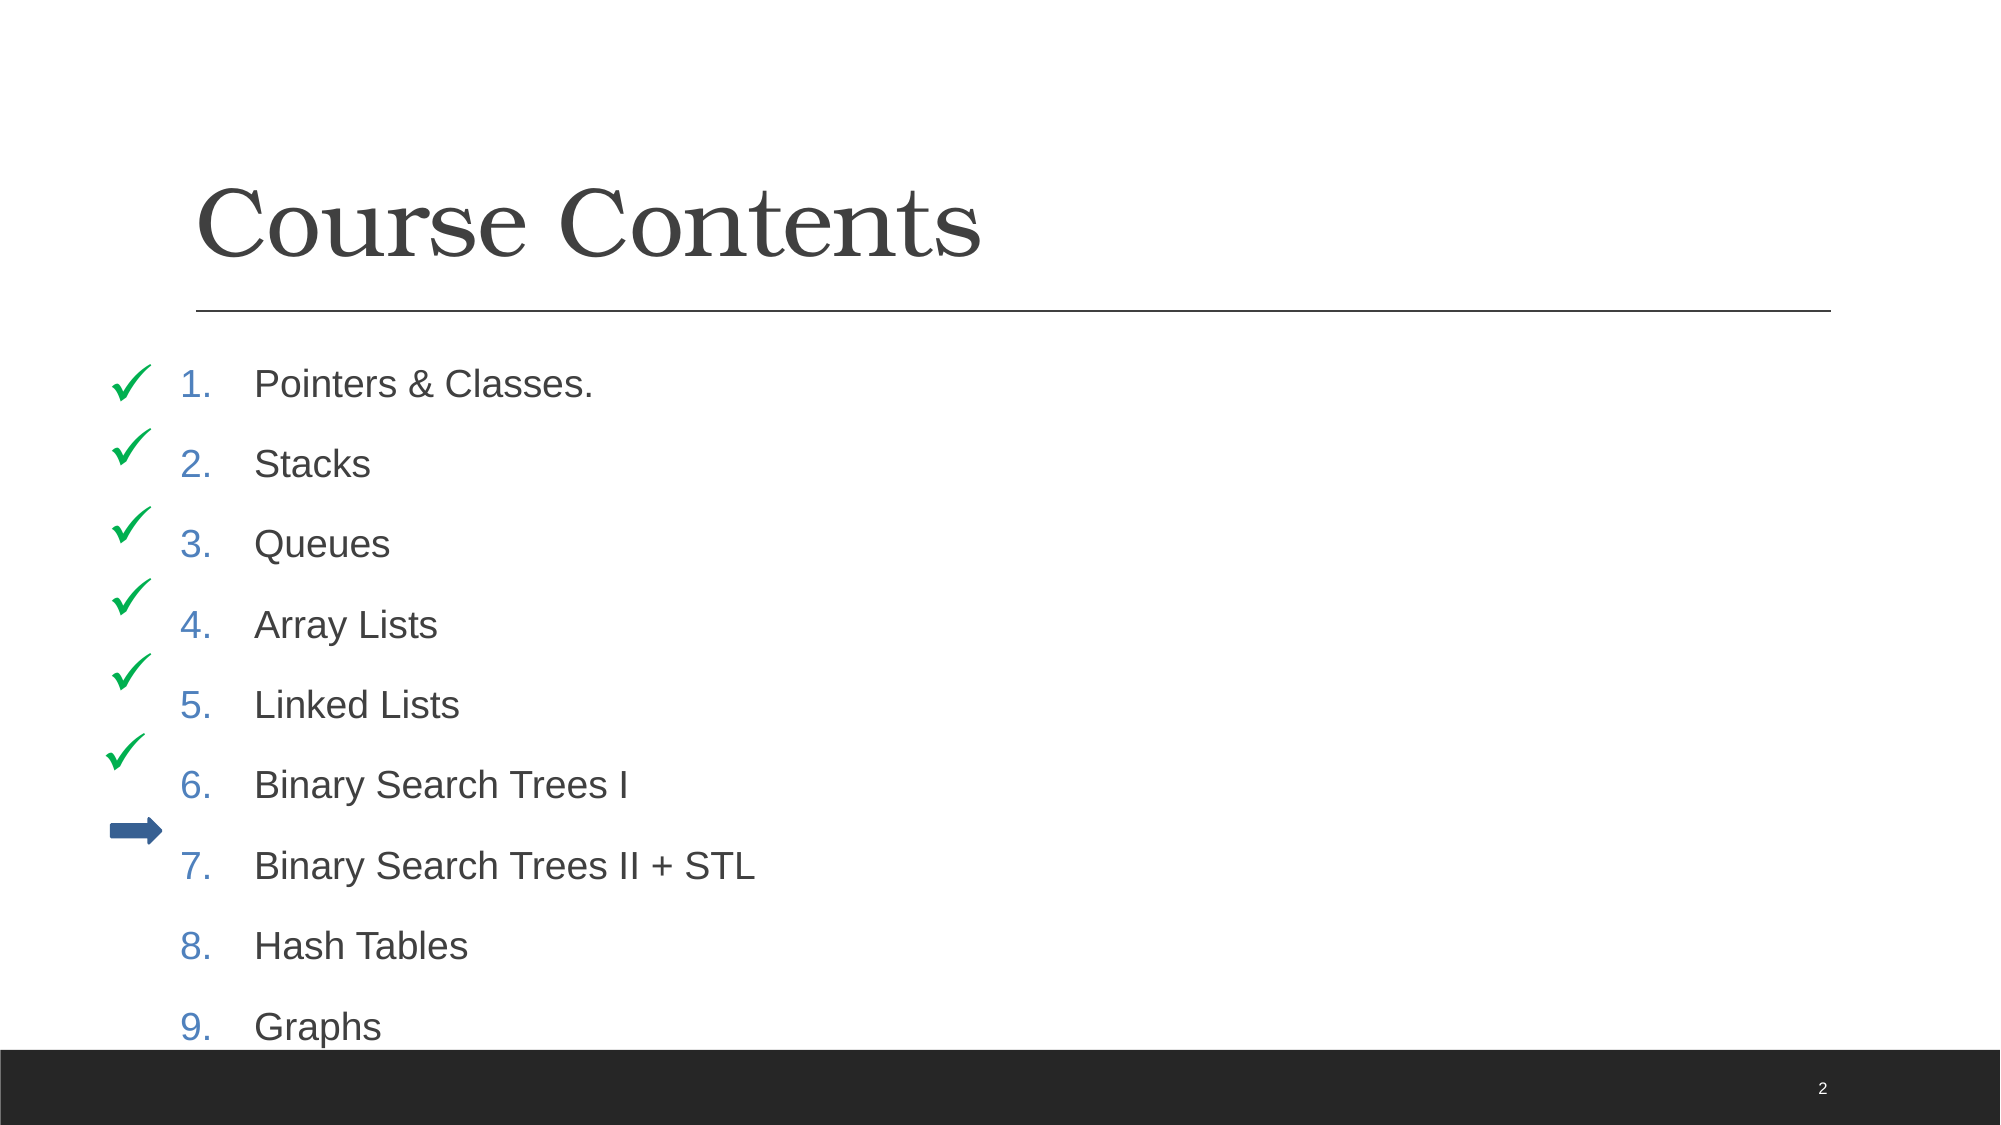

# Course Contents
Pointers & Classes.
Stacks
Queues
Array Lists
Linked Lists
Binary Search Trees I
Binary Search Trees II + STL
Hash Tables
Graphs

2